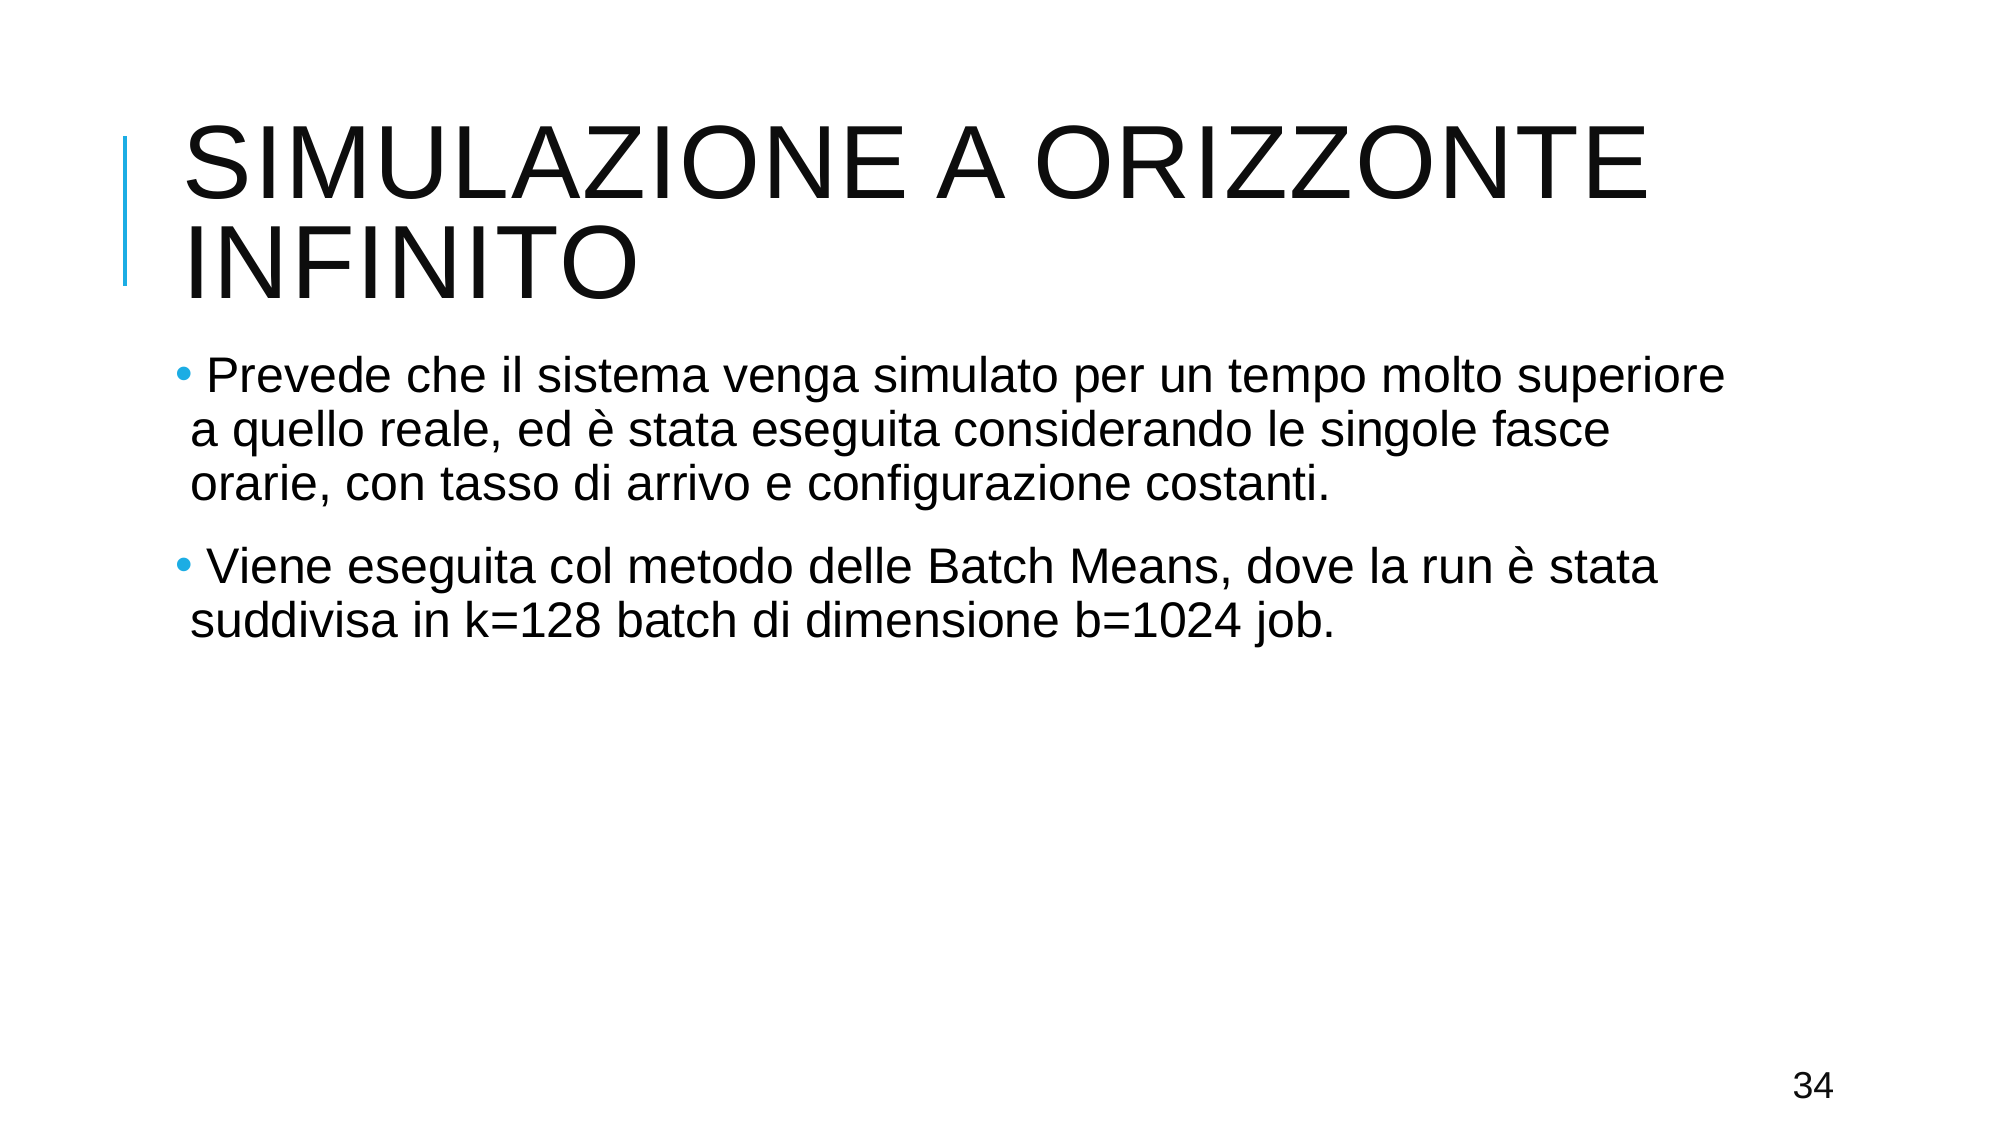

# Simulazione a orizzonte infinito
 Prevede che il sistema venga simulato per un tempo molto superiore a quello reale, ed è stata eseguita considerando le singole fasce orarie, con tasso di arrivo e configurazione costanti.
 Viene eseguita col metodo delle Batch Means, dove la run è stata suddivisa in k=128 batch di dimensione b=1024 job.
34